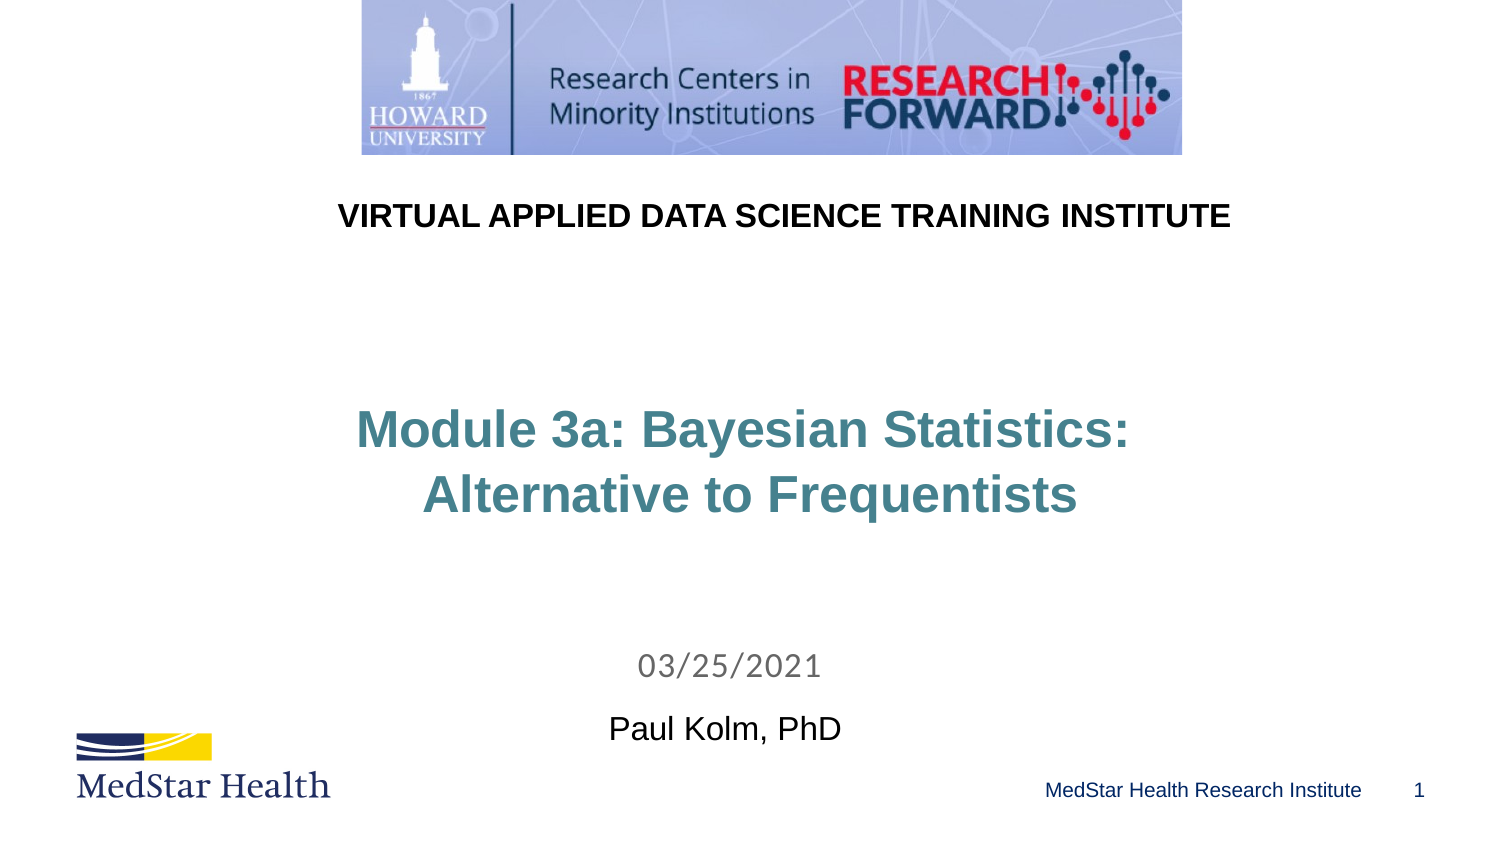

VIRTUAL APPLIED DATA SCIENCE TRAINING INSTITUTE

Module 3a: Bayesian Statistics:
Alternative to Frequentists
03/25/2021
Paul Kolm, PhD